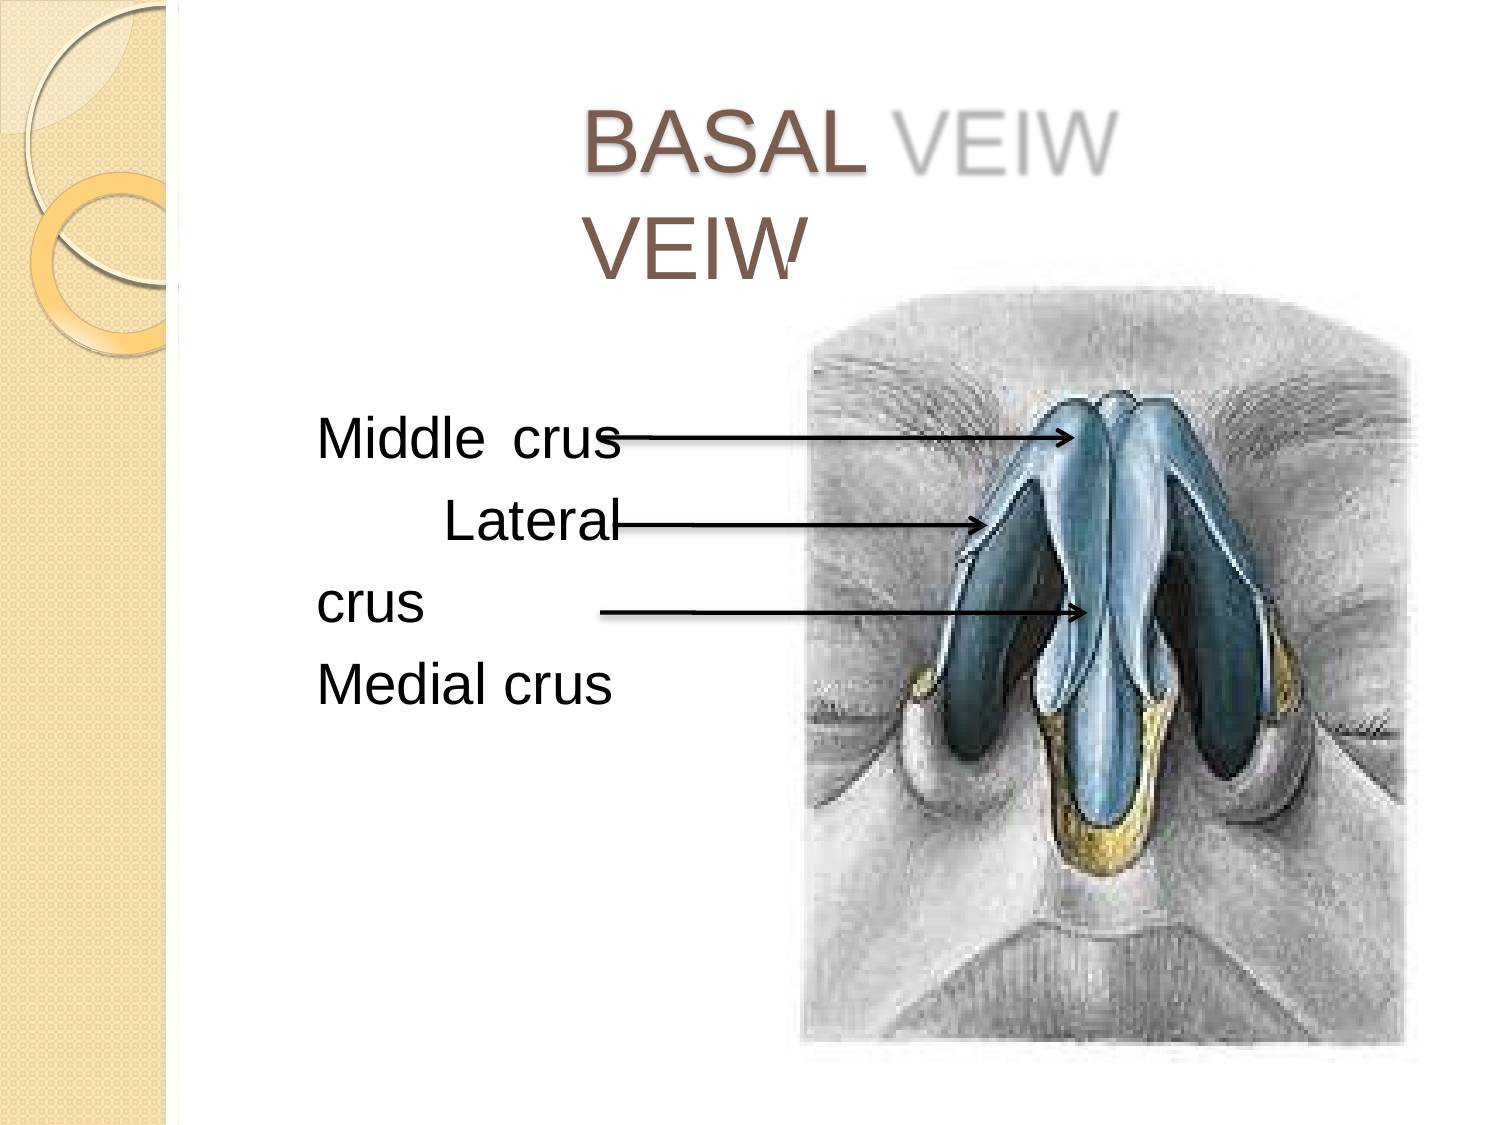

# BASAL VEIW

Middle crus  Lateral crus  Medial crus